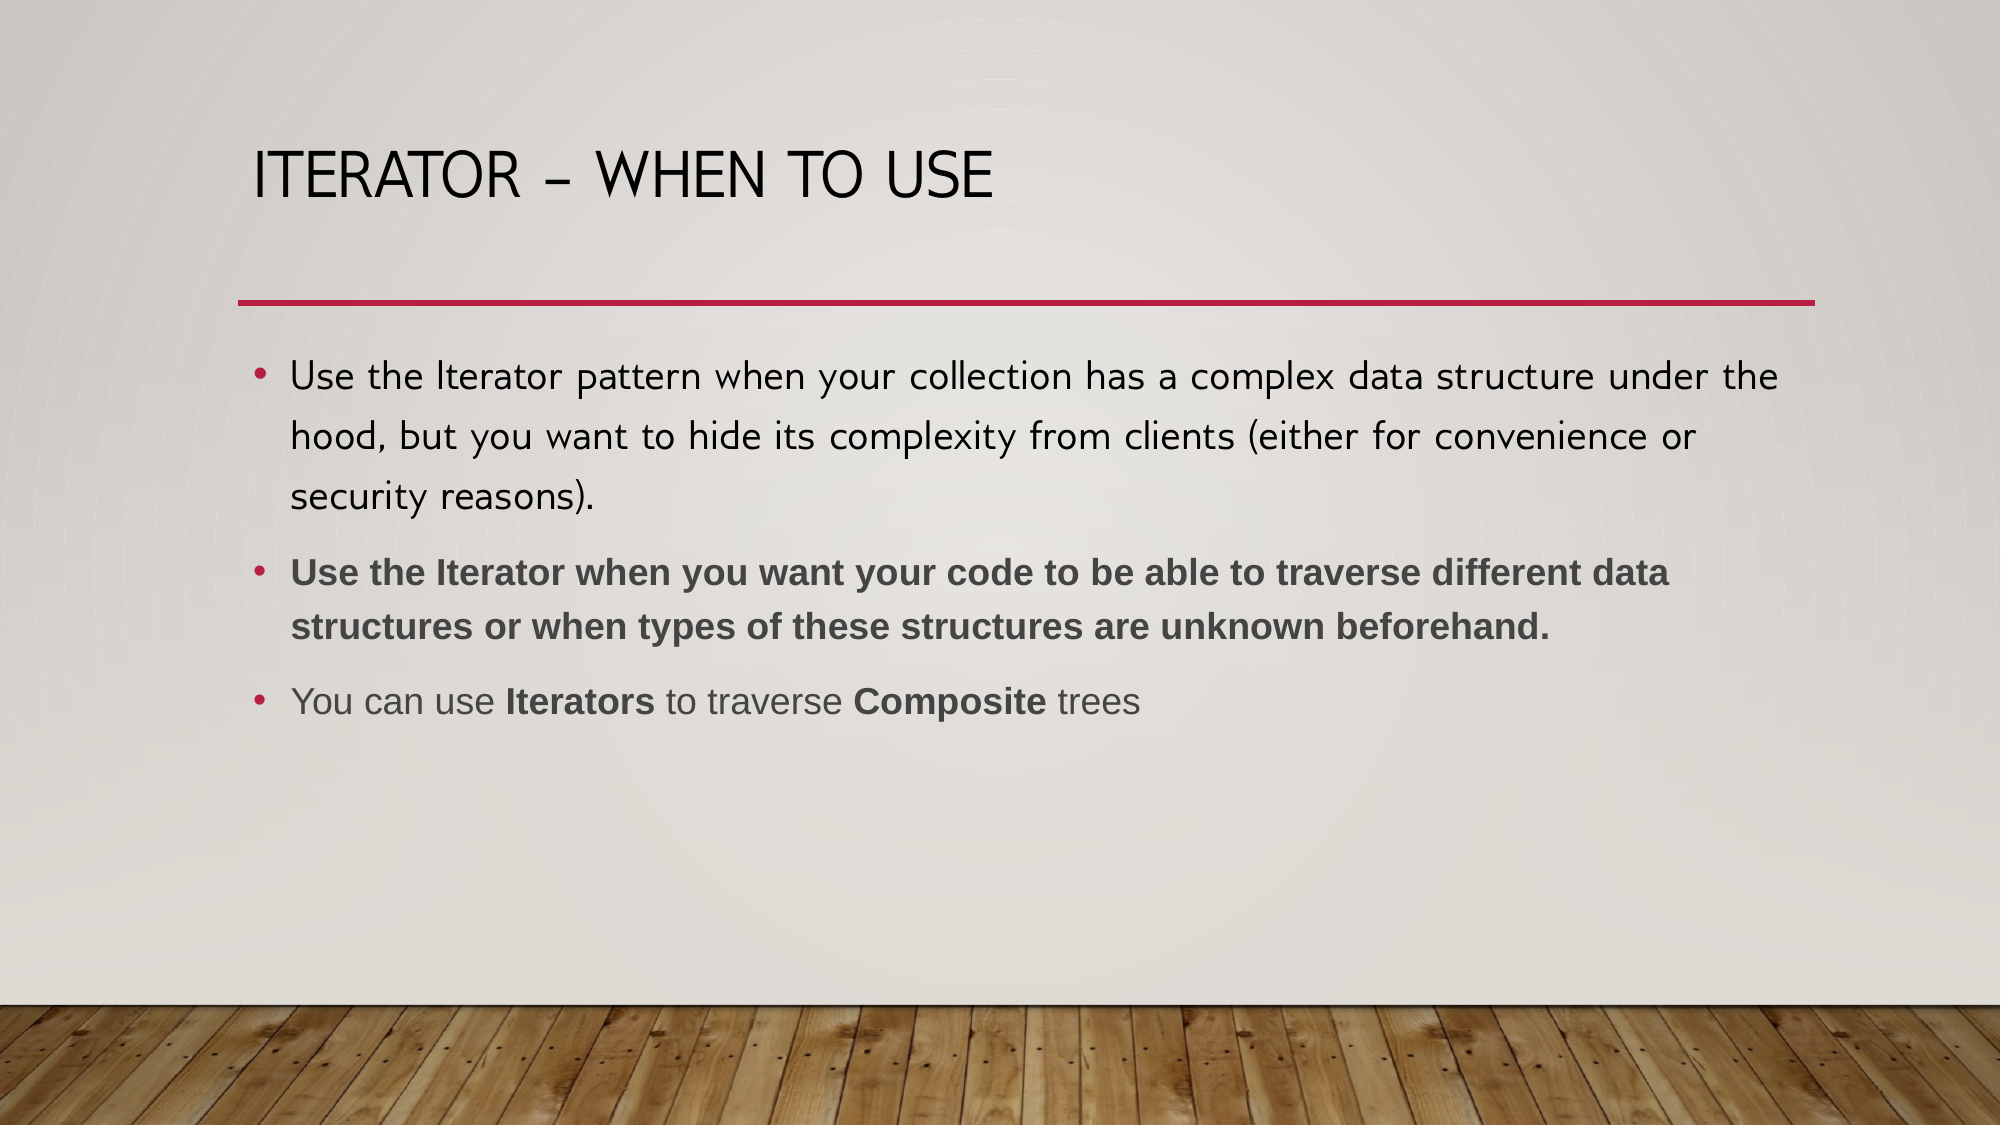

# Iterator – When to use
Use the Iterator pattern when your collection has a complex data structure under the hood, but you want to hide its complexity from clients (either for convenience or security reasons).
Use the Iterator when you want your code to be able to traverse different data structures or when types of these structures are unknown beforehand.
You can use Iterators to traverse Composite trees